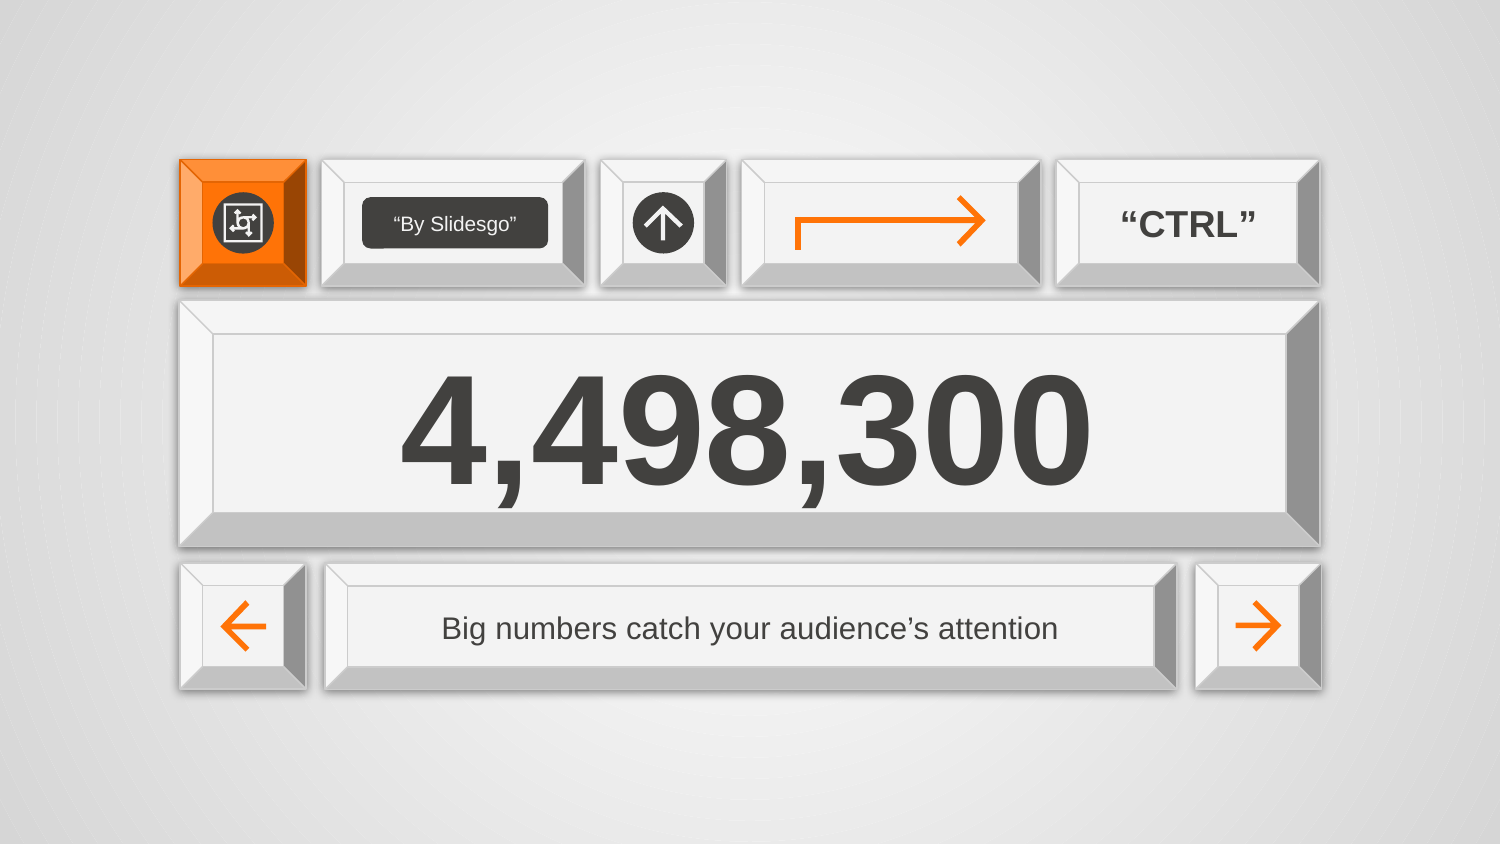

“By Slidesgo”

“CTRL”

# 4,498,300

Big numbers catch your audience’s attention